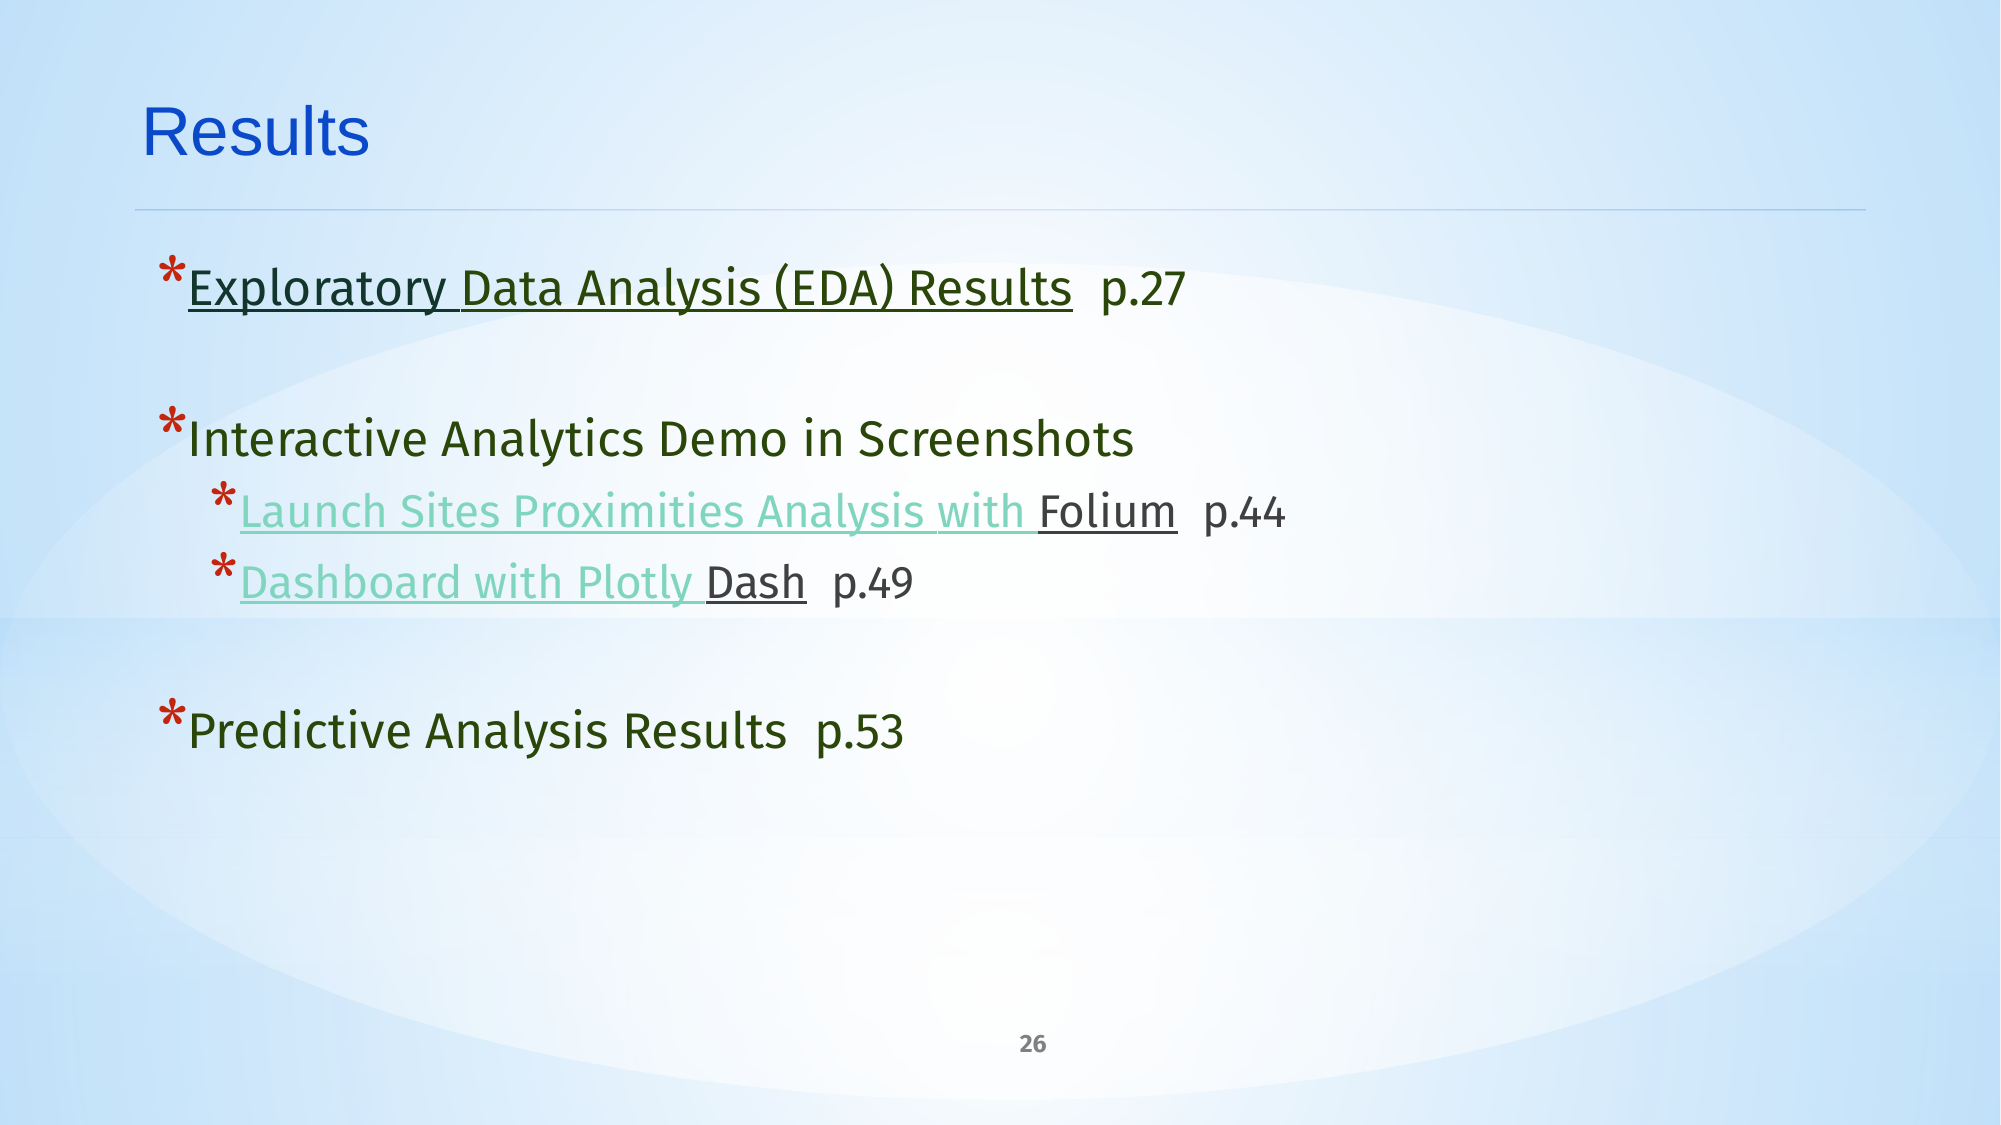

Results
Exploratory Data Analysis (EDA) Results  p.27

Interactive Analytics Demo in Screenshots
Launch Sites Proximities Analysis with Folium  p.44
Dashboard with Plotly Dash  p.49

Predictive Analysis Results  p.53

26